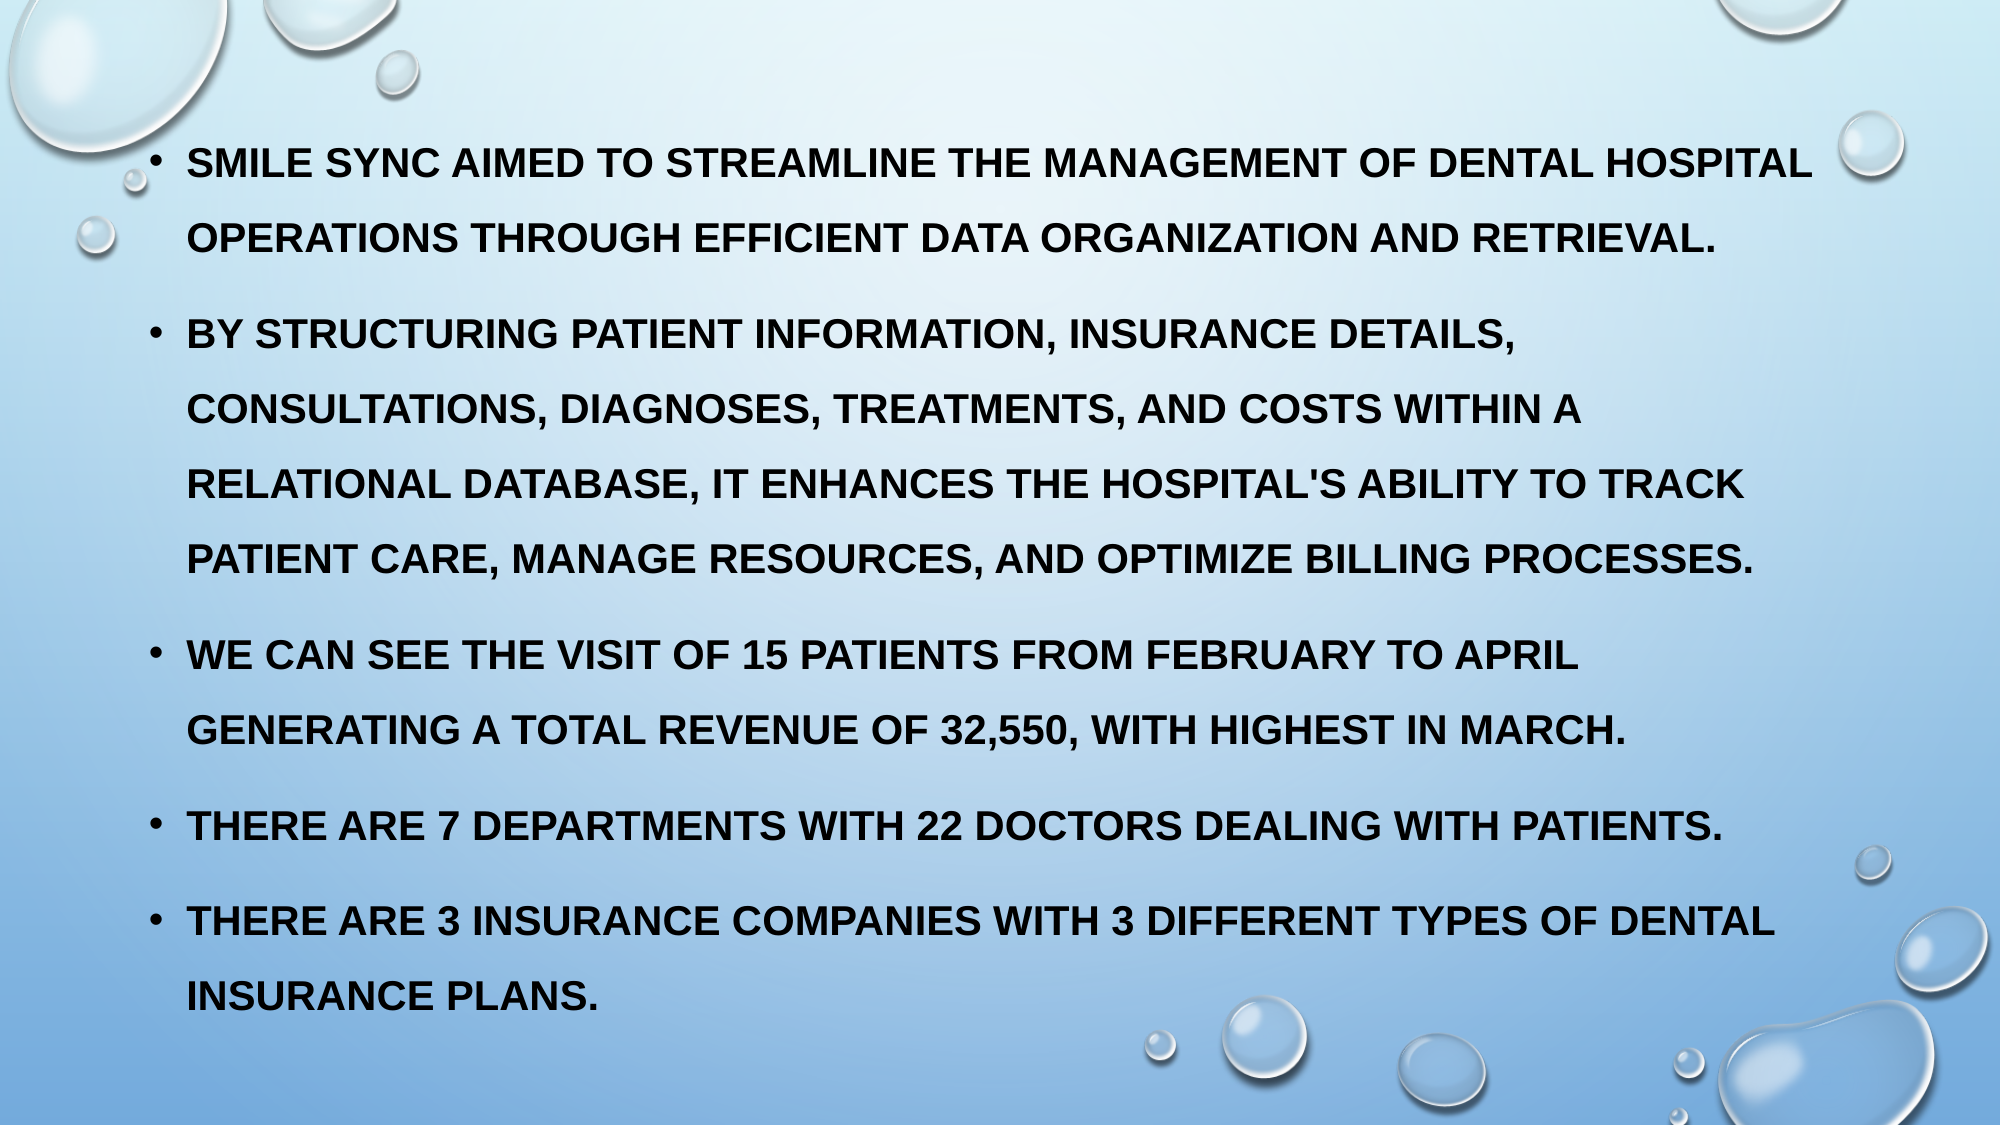

smile sync aimed to streamline the management of dental hospital operations through efficient data organization and retrieval.
By structuring patient information, insurance details, consultations, diagnoses, treatments, and costs within a relational database, it enhances the hospital's ability to track patient care, manage resources, and optimize billing processes.
We can see the visit of 15 patients from February to April generating a total revenue of 32,550, with highest in March.
There are 7 departments with 22 doctors dealing with patients.
There are 3 insurance companies with 3 different types of dental insurance plans.